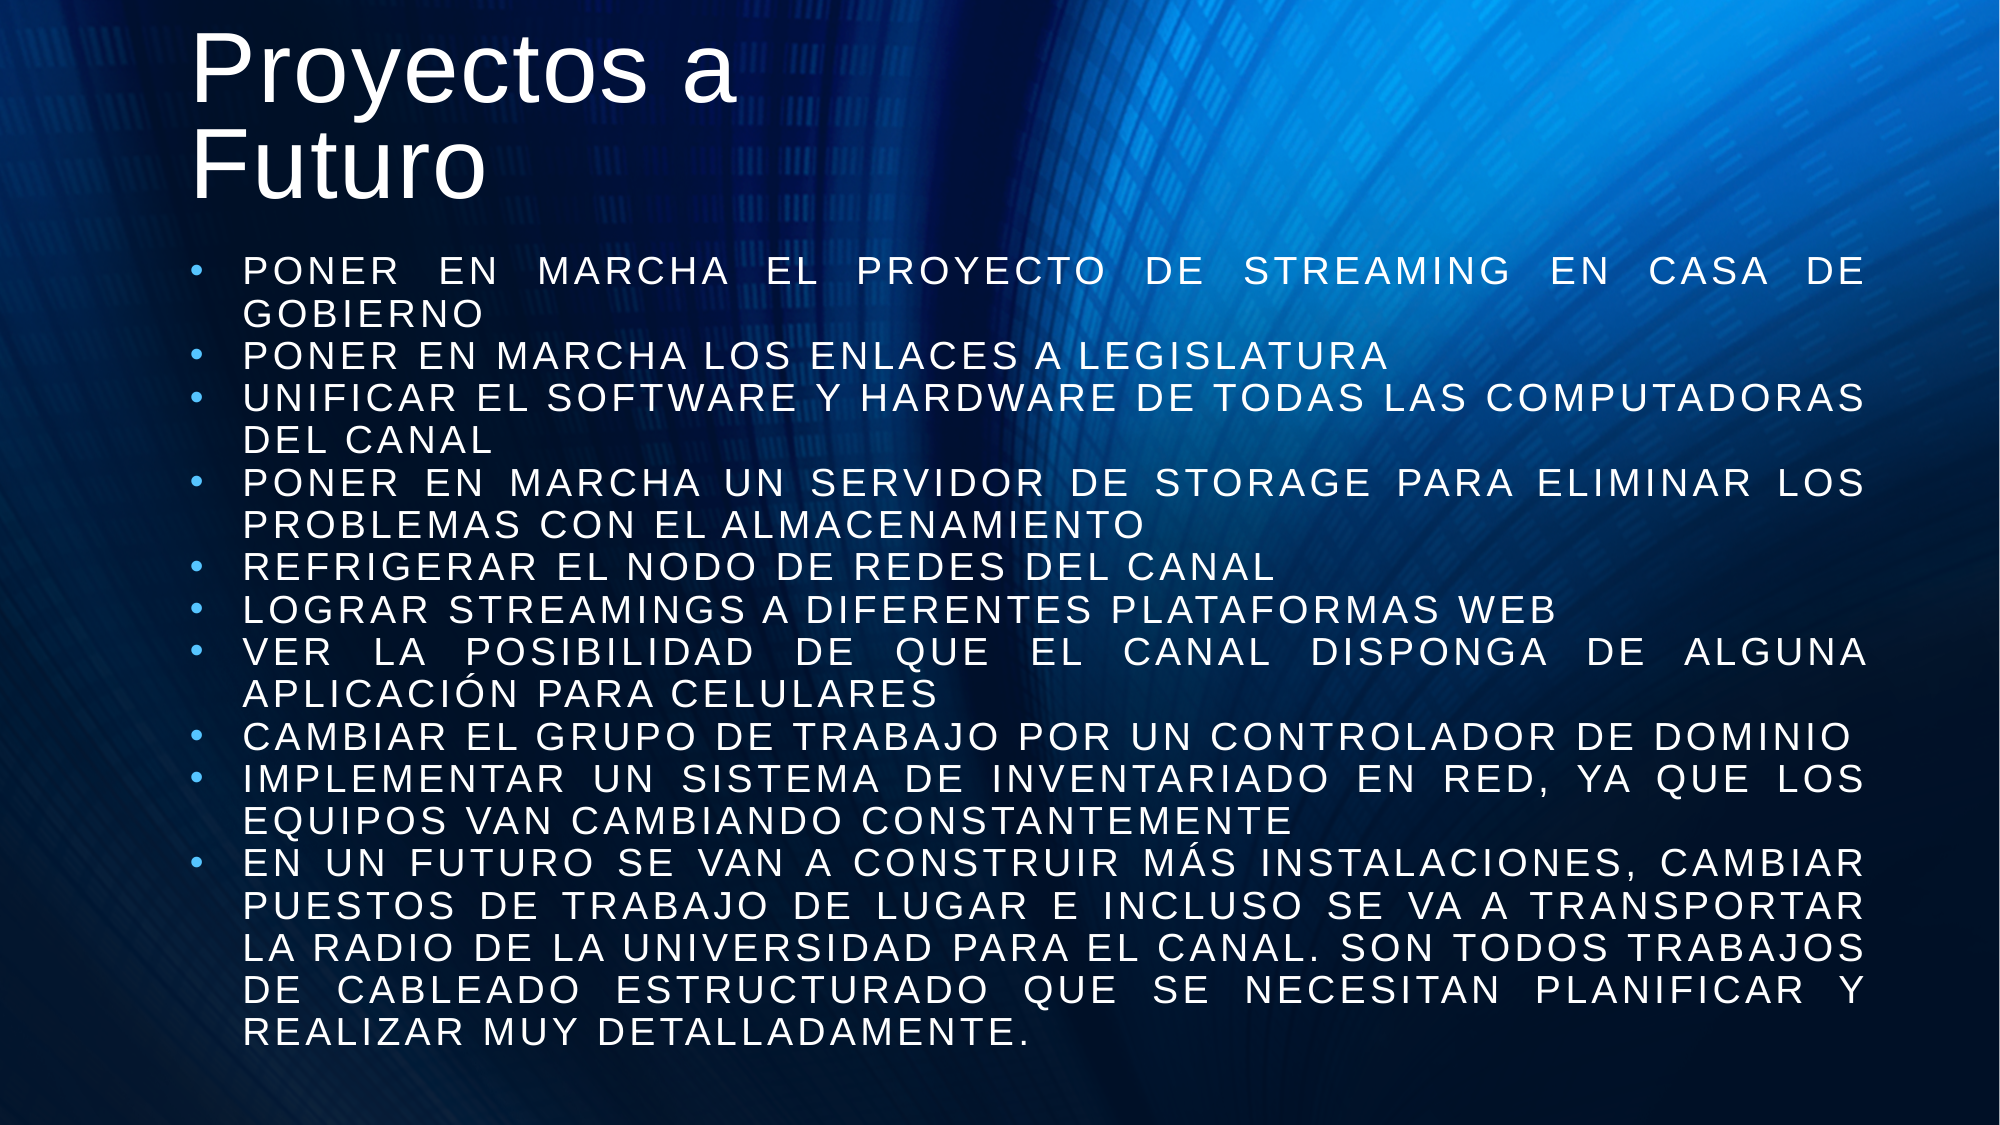

# Proyectos a Futuro
Poner en marcha el proyecto de Streaming en Casa de Gobierno
Poner en marcha los enlaces a Legislatura
Unificar el software y hardware de todas las computadoras del Canal
Poner en marcha un Servidor de Storage para eliminar los problemas con el almacenamiento
Refrigerar el Nodo de Redes del Canal
Lograr Streamings a diferentes plataformas Web
Ver la posibilidad de que el Canal disponga de alguna aplicación para celulares
Cambiar el Grupo de Trabajo por un Controlador de Dominio
Implementar un sistema de inventariado en Red, ya que los equipos van cambiando constantemente
En un futuro se van a construir más instalaciones, cambiar puestos de trabajo de lugar e incluso se va a transportar la radio de la Universidad para el Canal. Son todos trabajos de cableado estructurado que se necesitan planificar y realizar muy detalladamente.